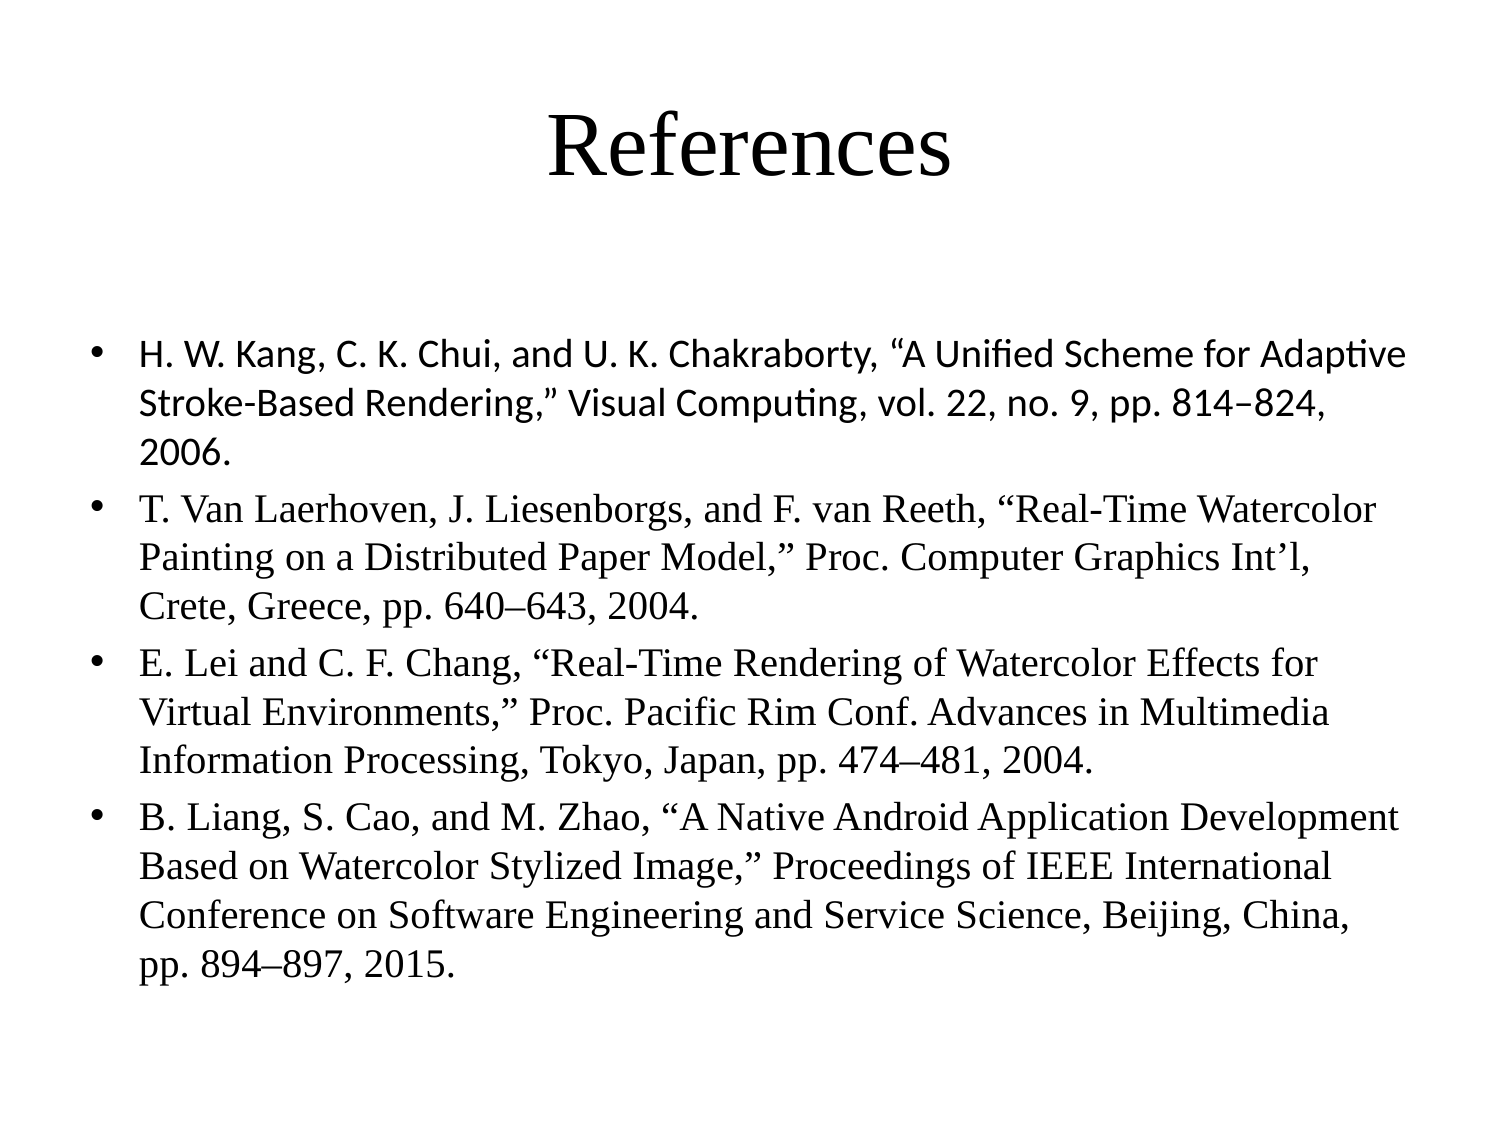

# References

H. W. Kang, C. K. Chui, and U. K. Chakraborty, “A Unified Scheme for Adaptive Stroke-Based Rendering,” Visual Computing, vol. 22, no. 9, pp. 814–824, 2006.
T. Van Laerhoven, J. Liesenborgs, and F. van Reeth, “Real-Time Watercolor Painting on a Distributed Paper Model,” Proc. Computer Graphics Int’l, Crete, Greece, pp. 640–643, 2004.
E. Lei and C. F. Chang, “Real-Time Rendering of Watercolor Effects for Virtual Environments,” Proc. Pacific Rim Conf. Advances in Multimedia Information Processing, Tokyo, Japan, pp. 474–481, 2004.
B. Liang, S. Cao, and M. Zhao, “A Native Android Application Development Based on Watercolor Stylized Image,” Proceedings of IEEE International Conference on Software Engineering and Service Science, Beijing, China, pp. 894–897, 2015.